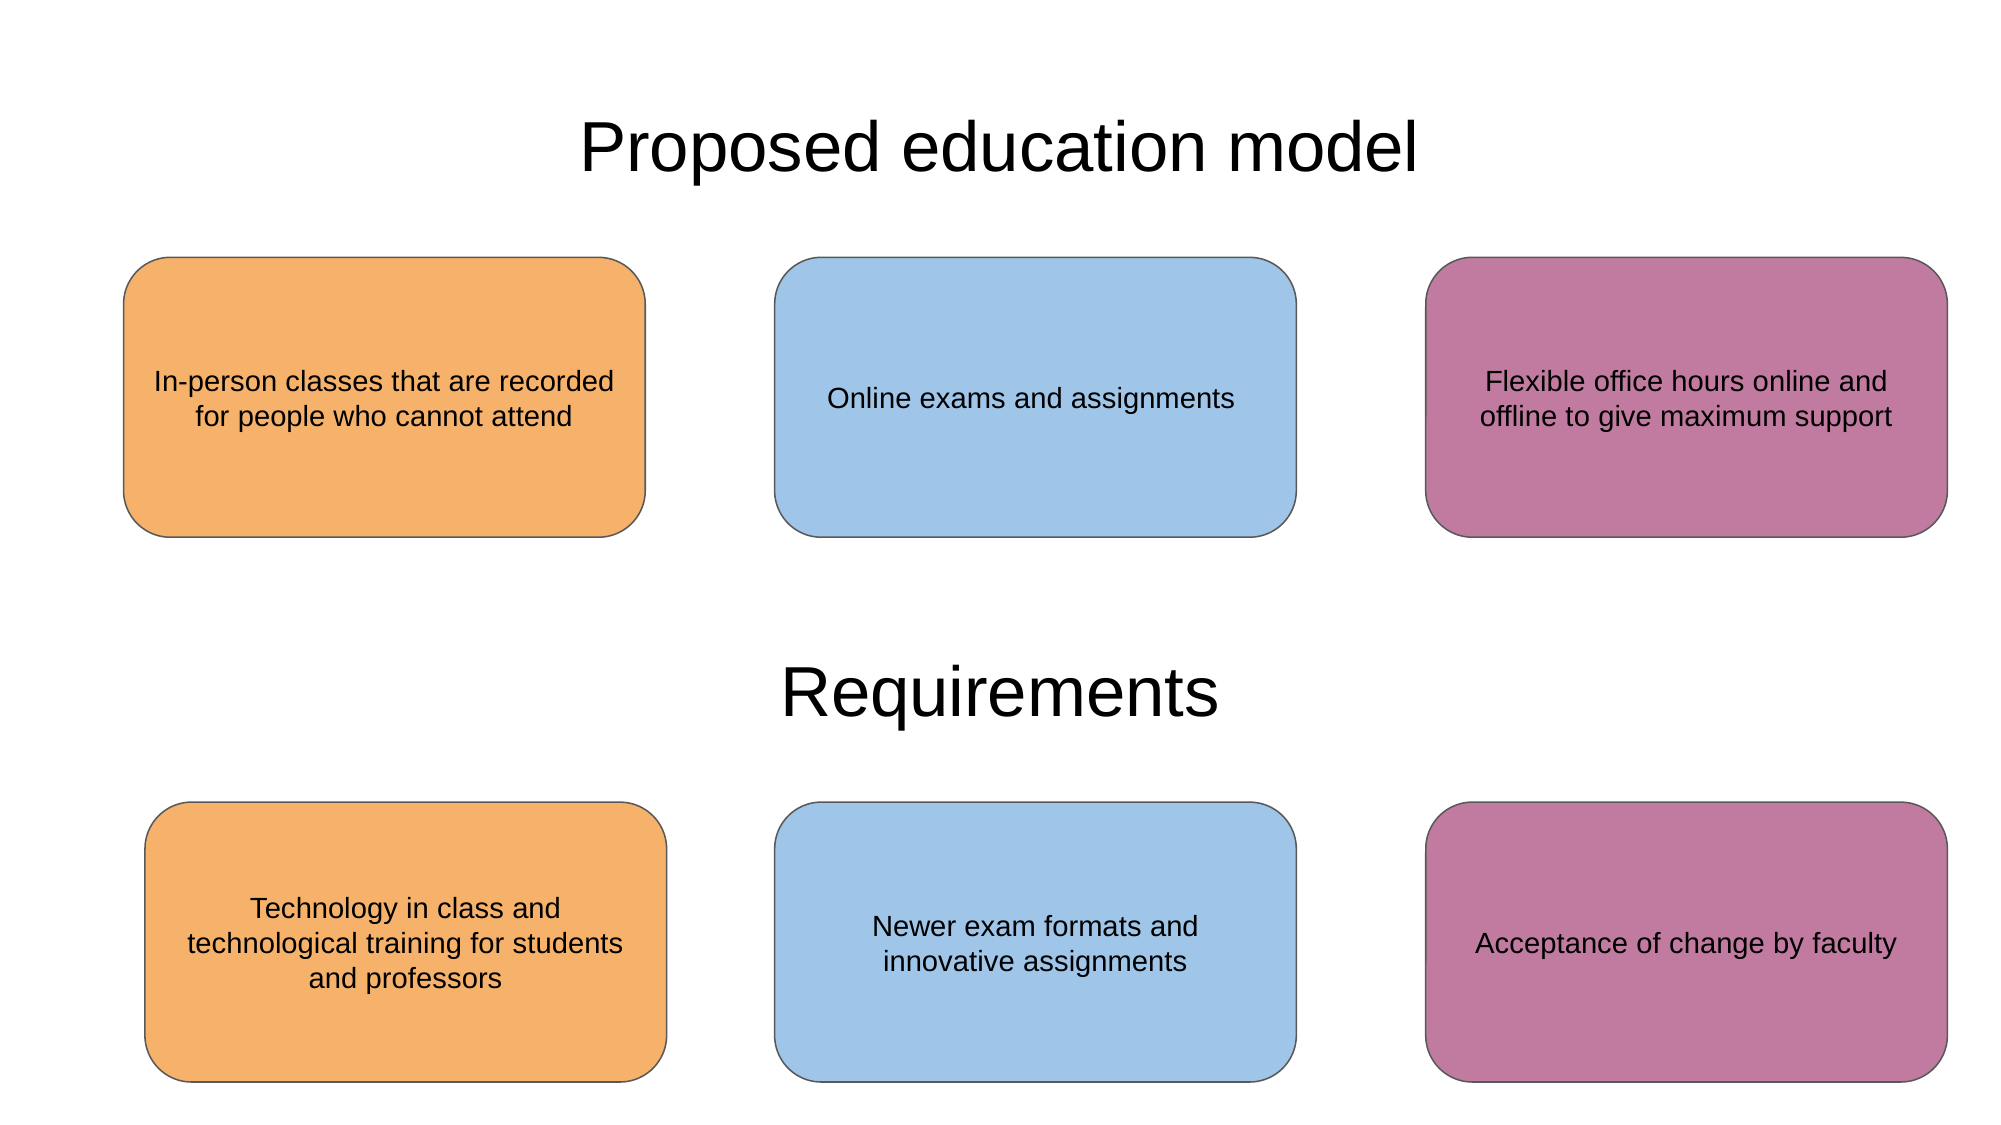

# Proposed education model
In-person classes that are recorded for people who cannot attend
Online exams and assignments
Flexible office hours online and offline to give maximum support
Requirements
Technology in class and technological training for students and professors
Newer exam formats and innovative assignments
Acceptance of change by faculty